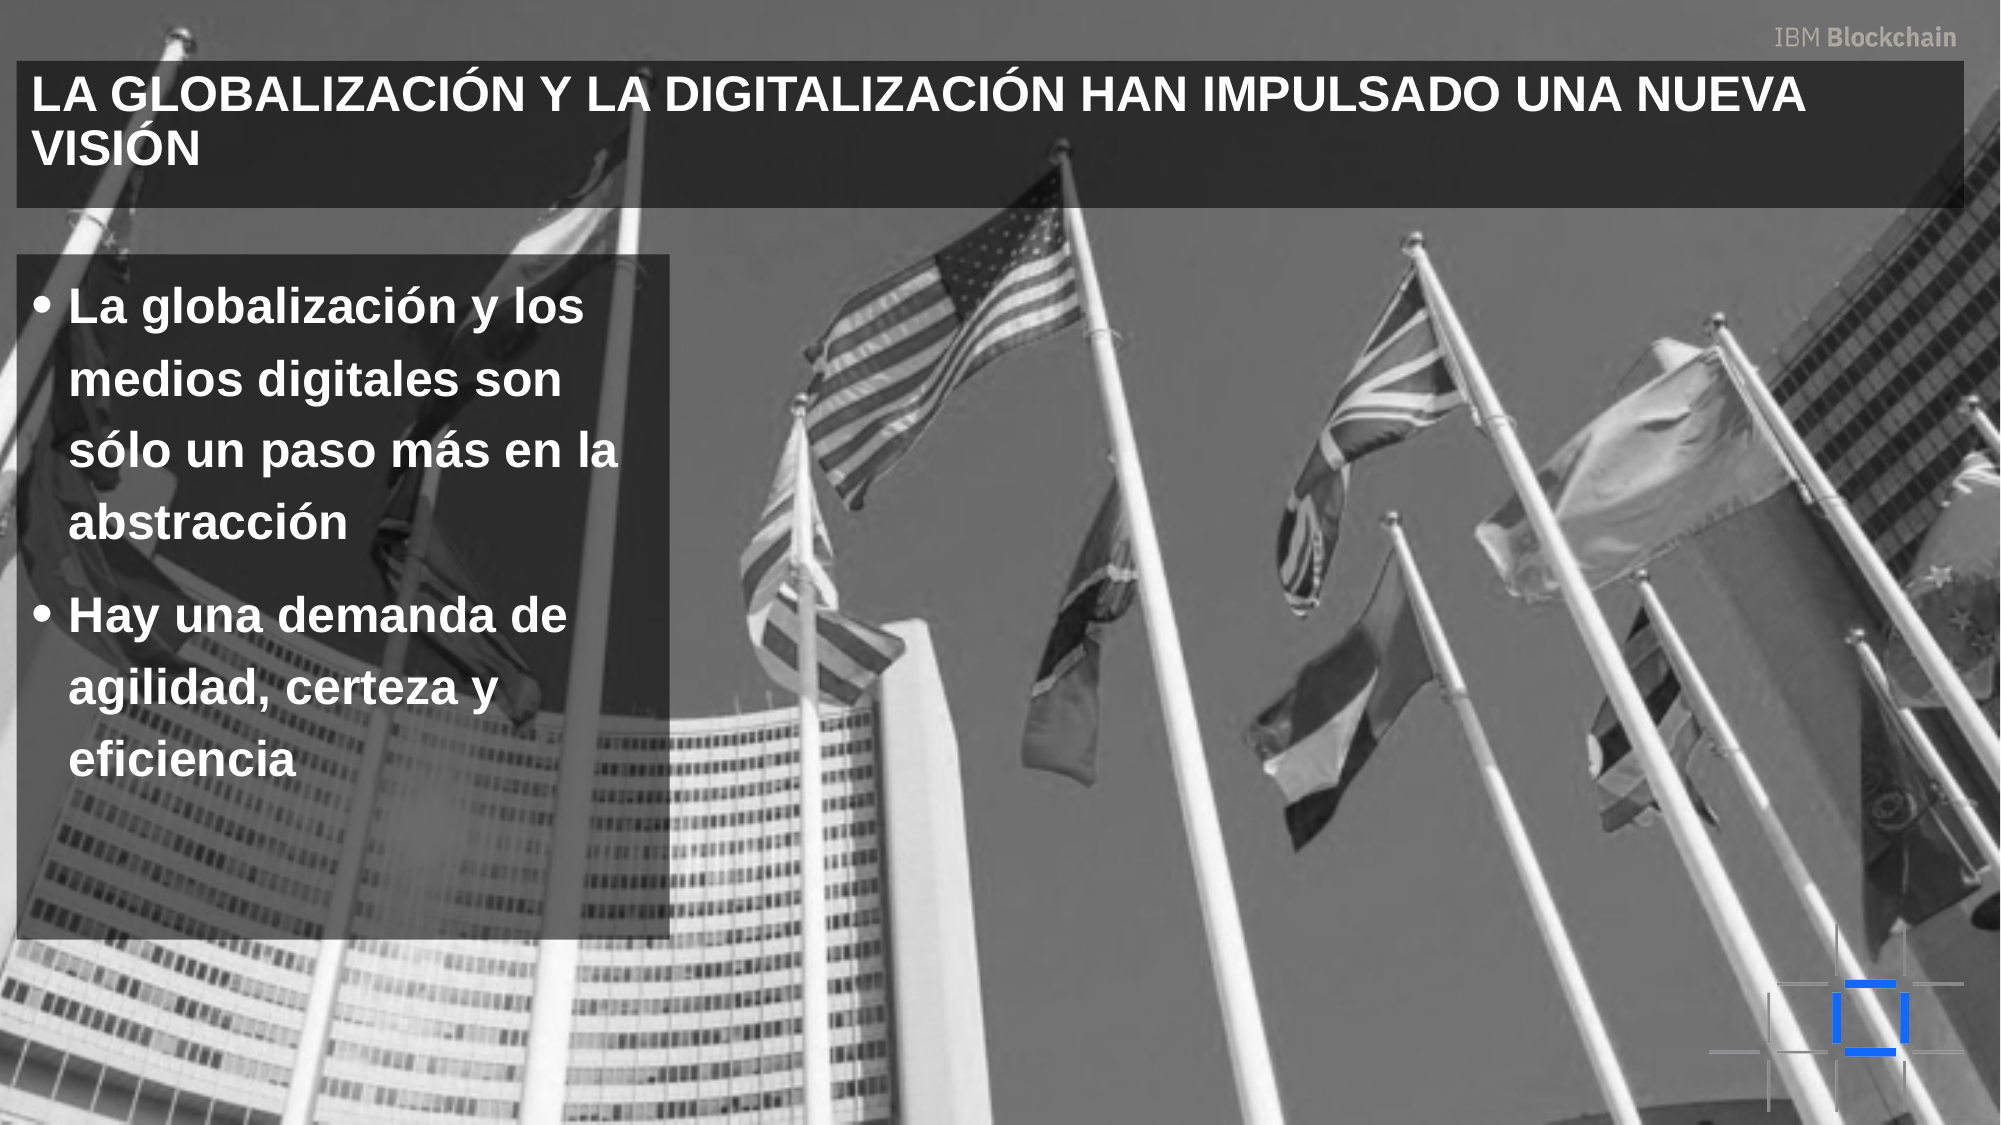

# La Globalización y la Digitalización han Impulsado una Nueva Visión
La globalización y los medios digitales son sólo un paso más en la abstracción
Hay una demanda de agilidad, certeza y eficiencia